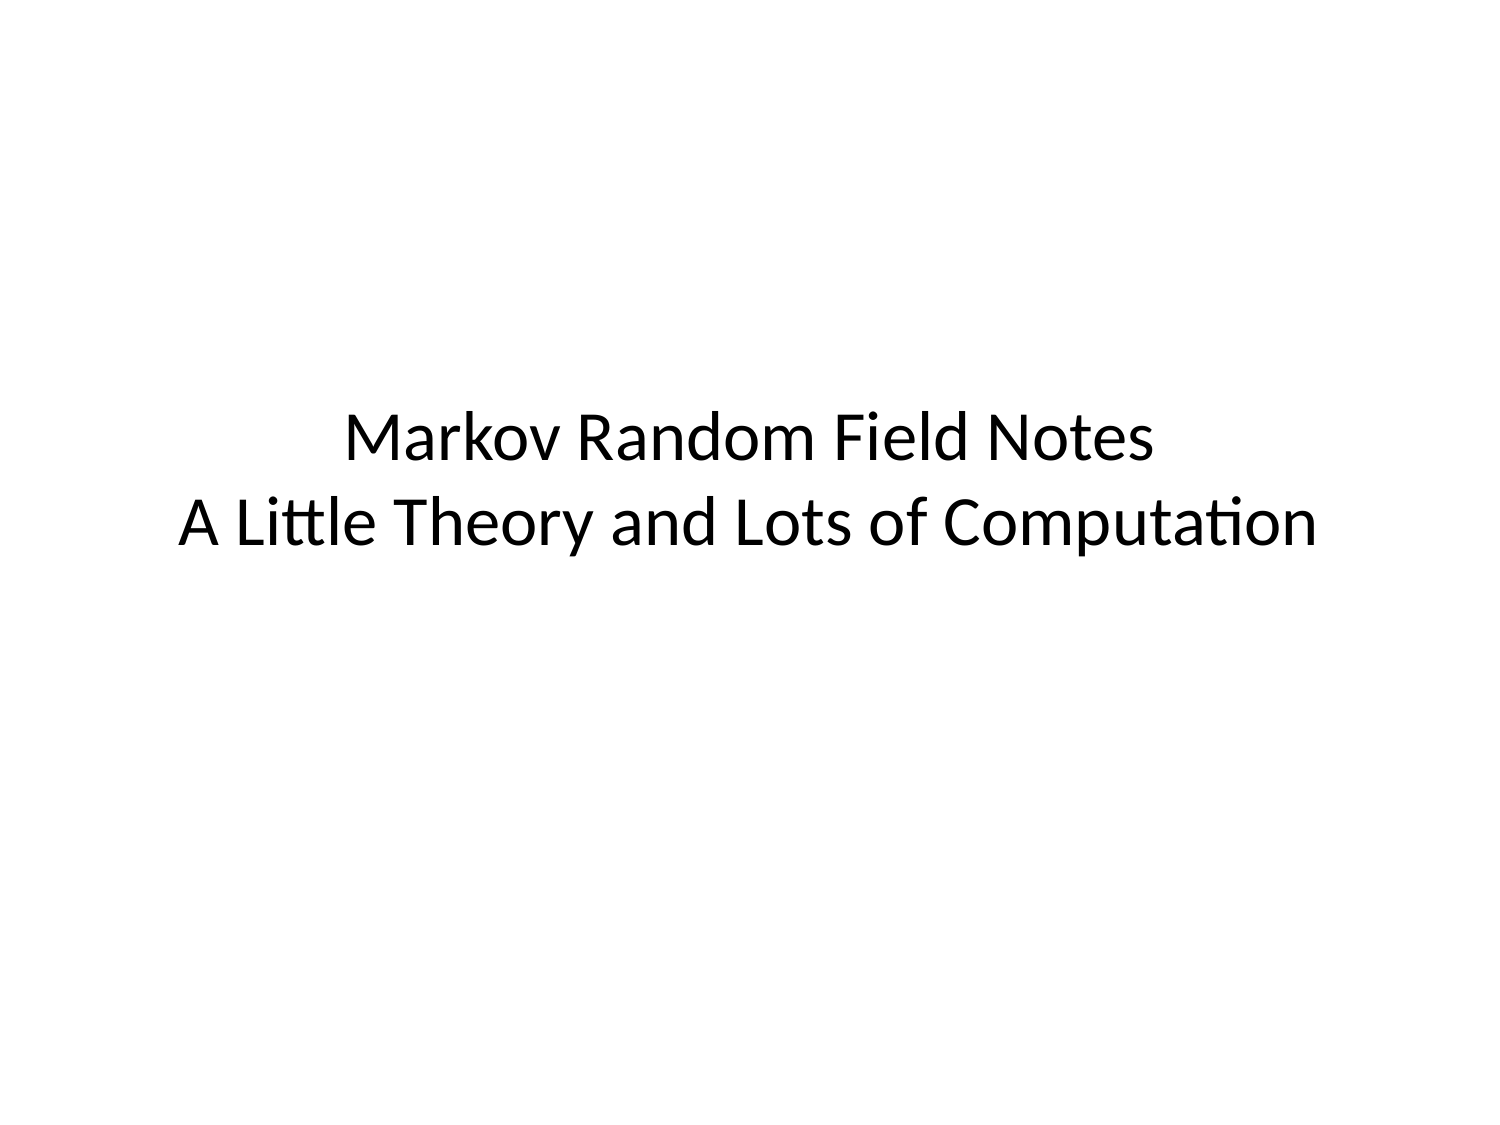

Markov Random Field Notes
A Little Theory and Lots of Computation